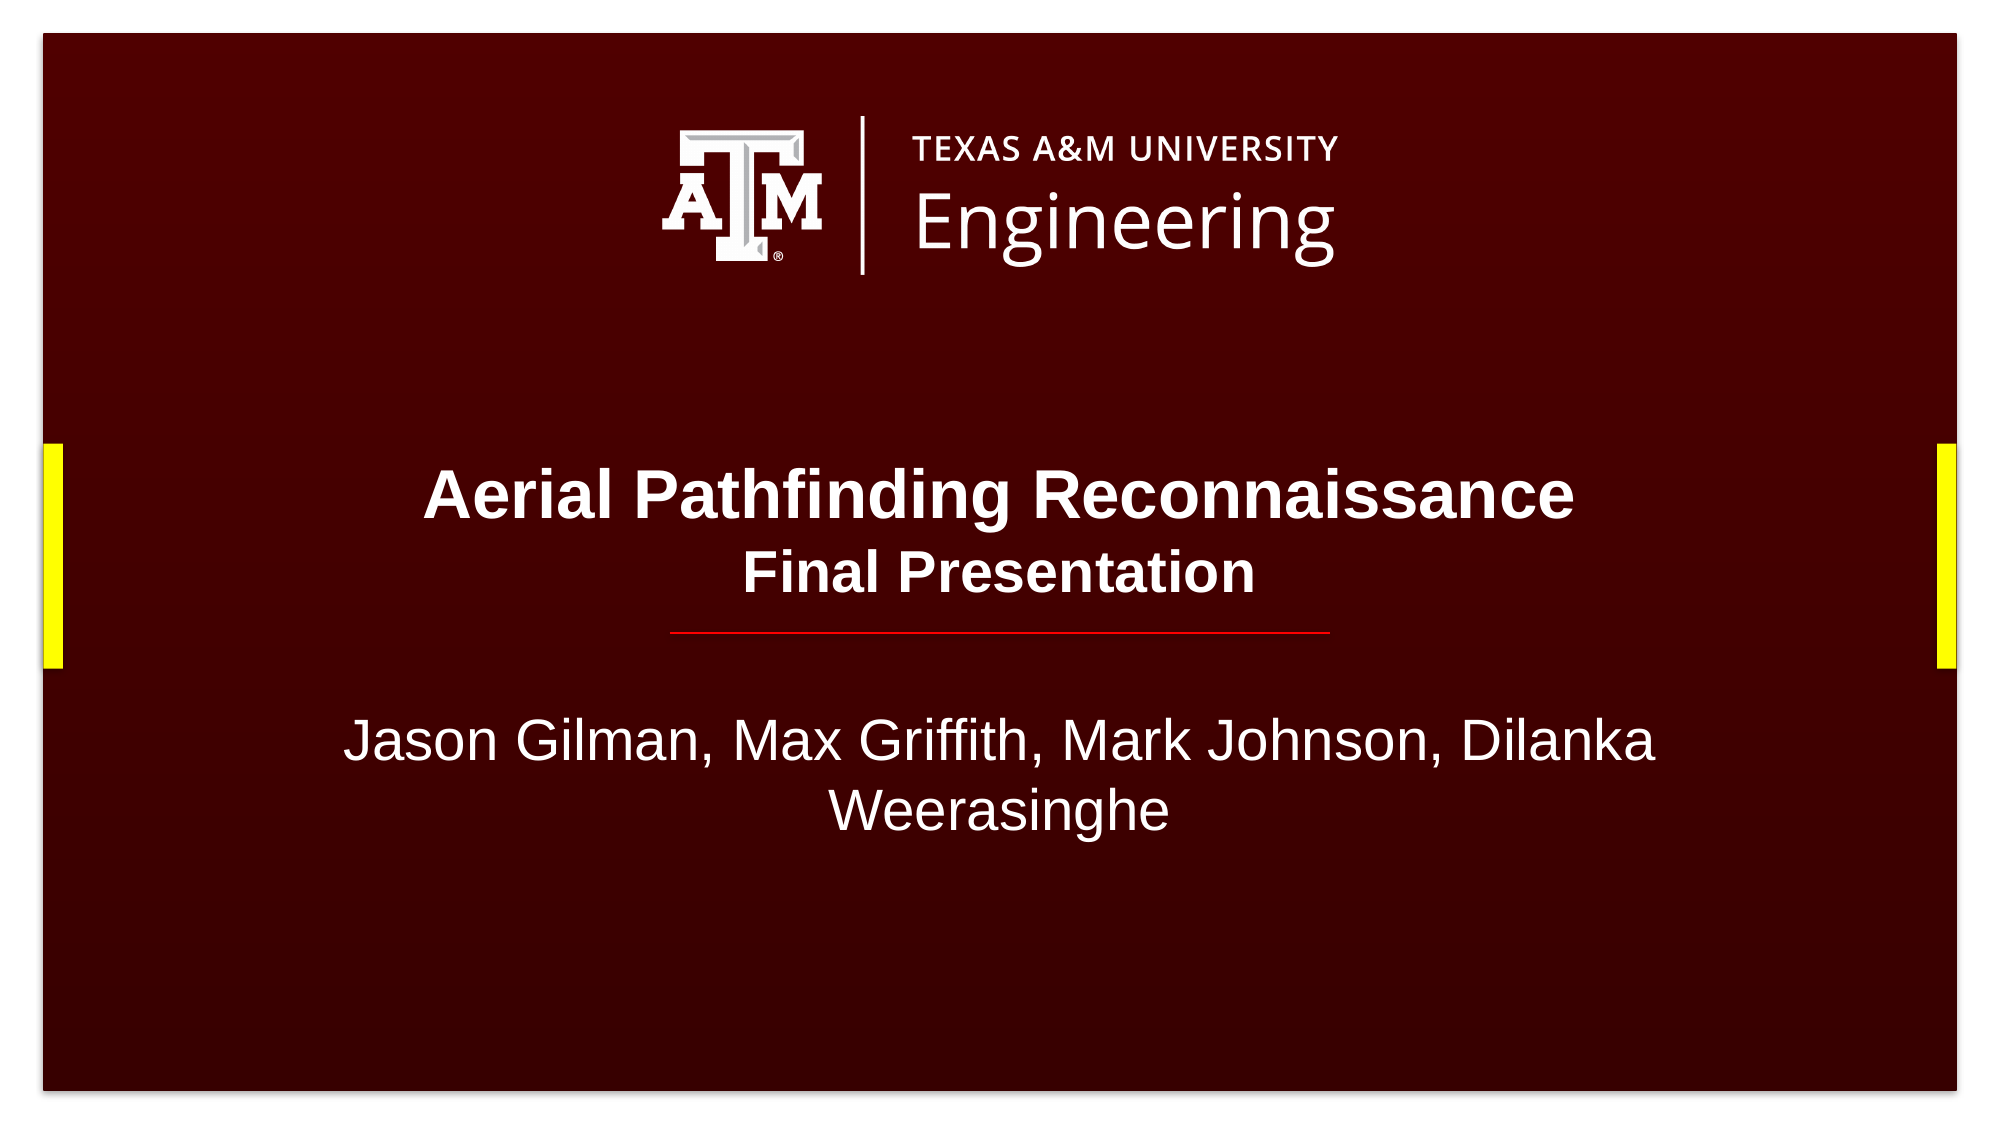

# Aerial Pathfinding Reconnaissance Final Presentation
Jason Gilman, Max Griffith, Mark Johnson, Dilanka Weerasinghe